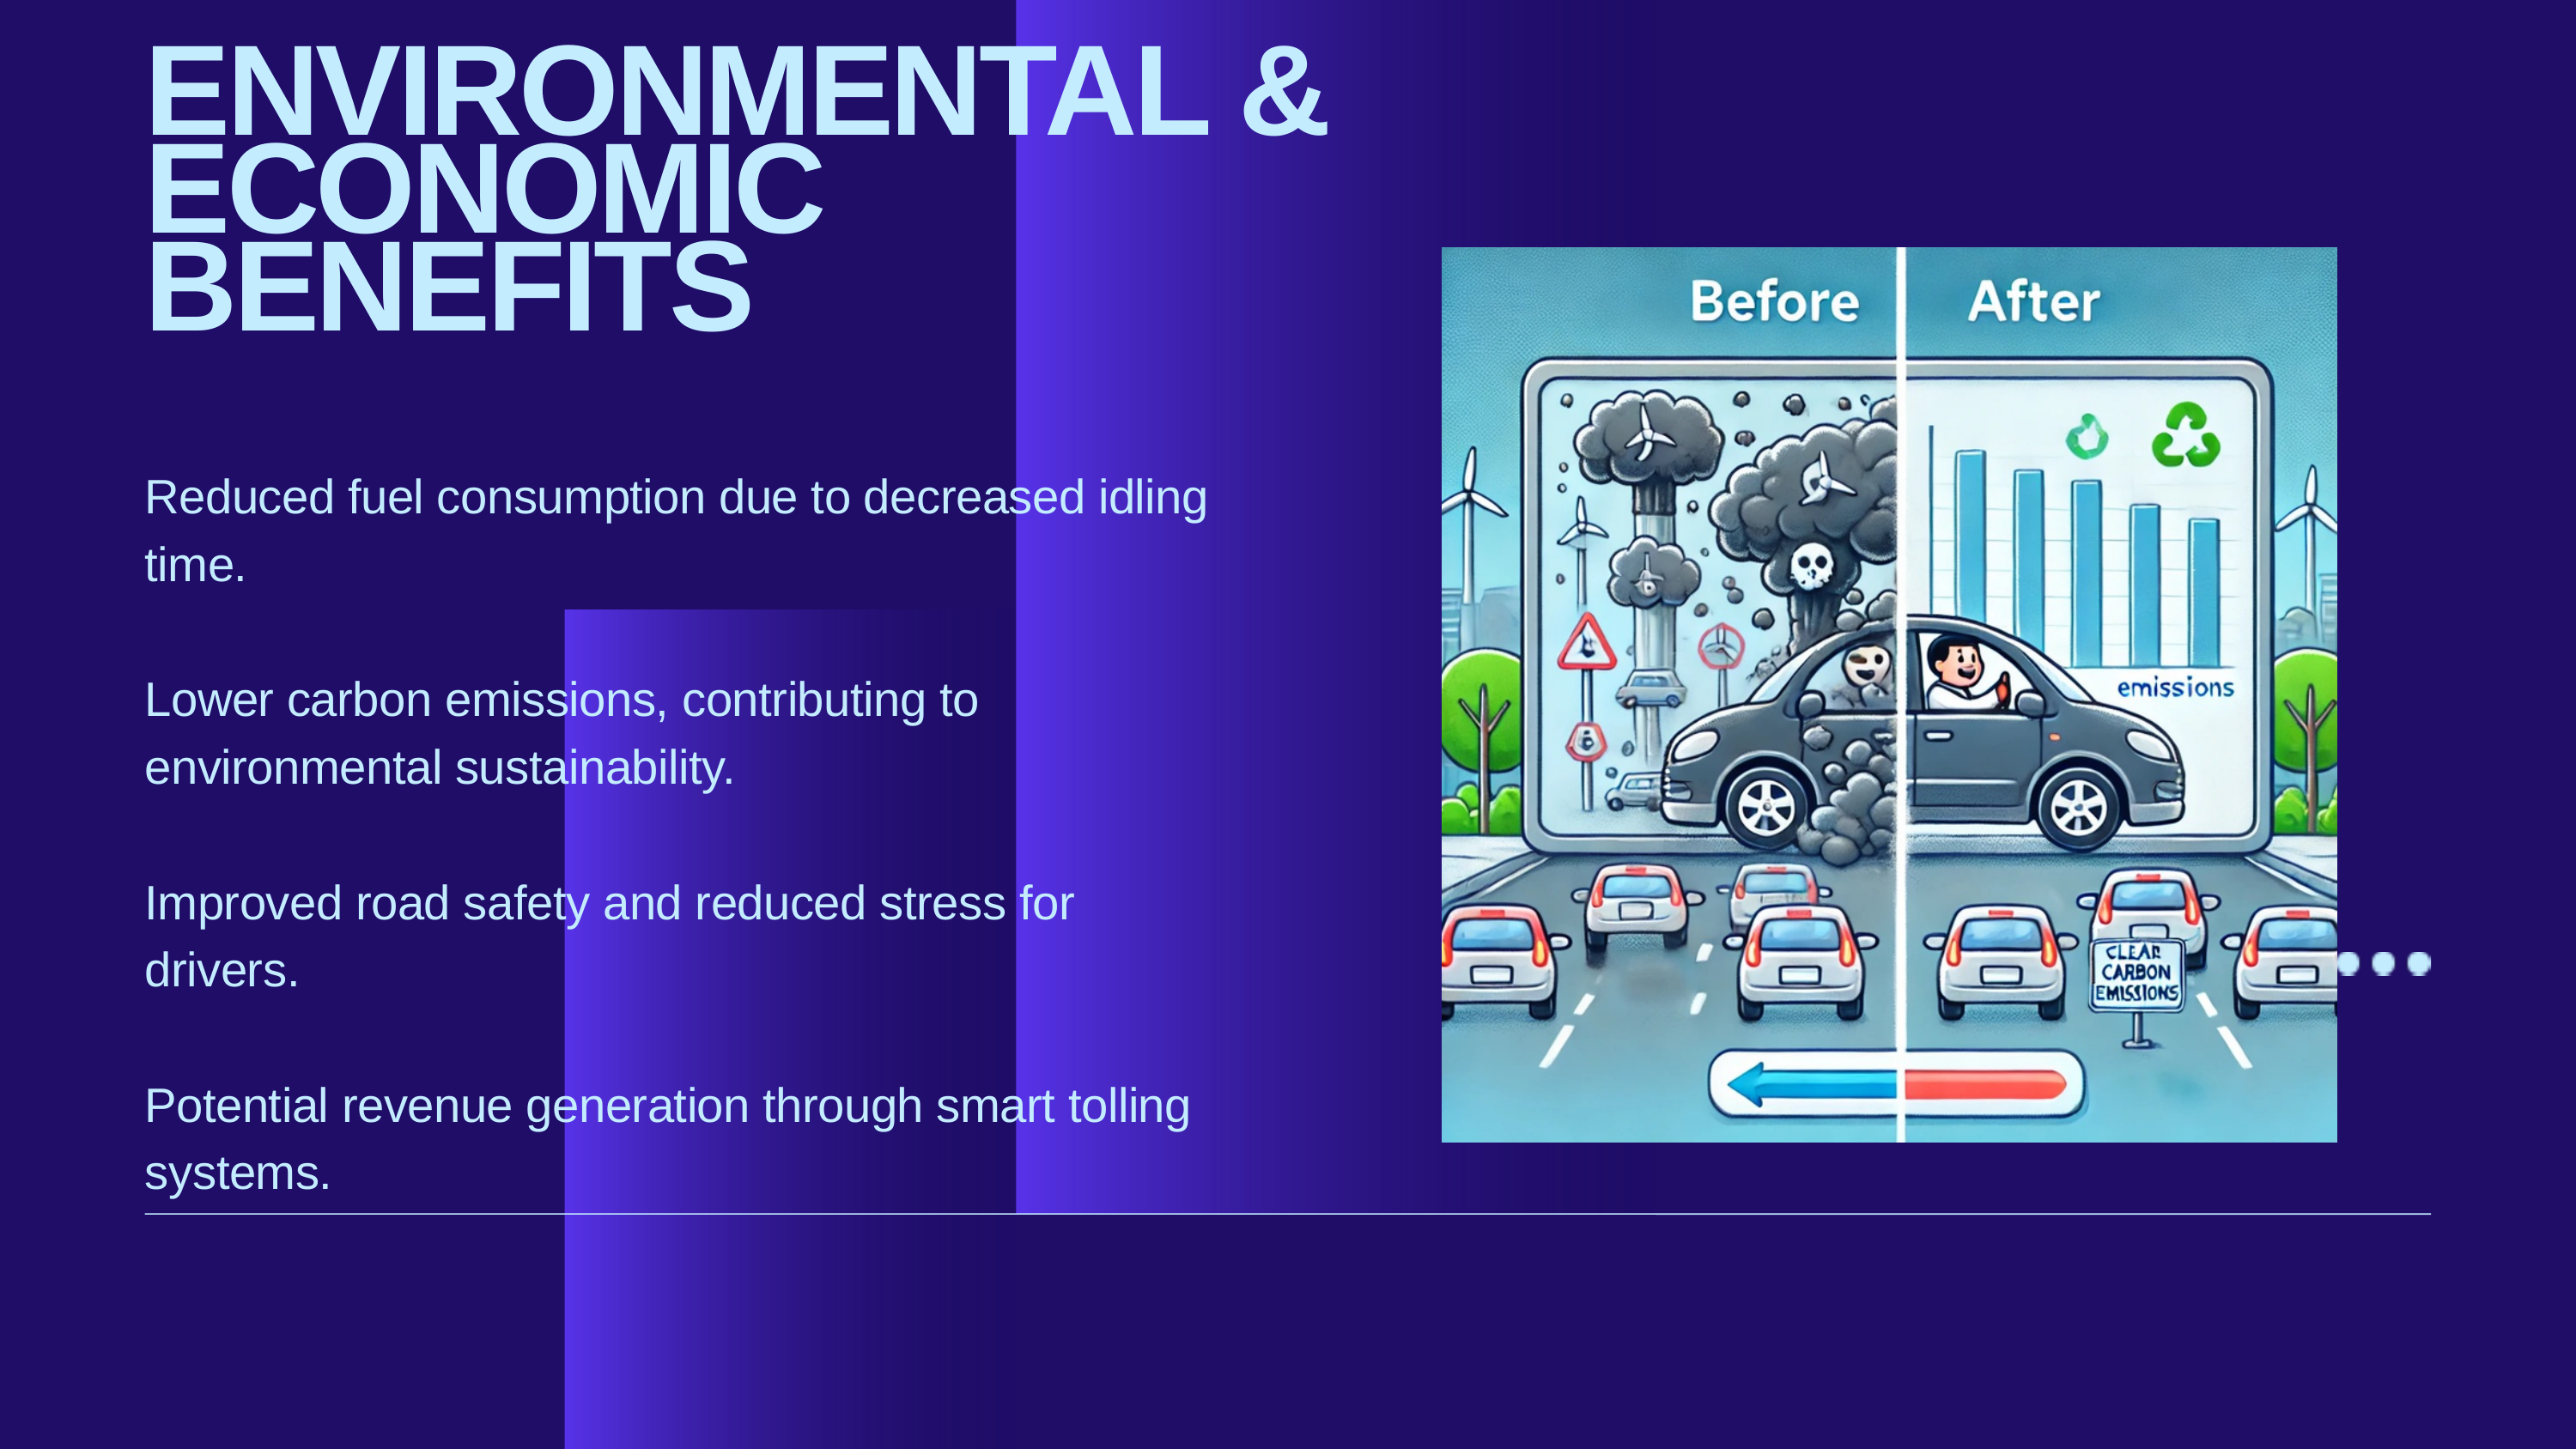

ENVIRONMENTAL & ECONOMIC BENEFITS

Reduced fuel consumption due to decreased idling time.

Lower carbon emissions, contributing to environmental sustainability.

Improved road safety and reduced stress for drivers.

Potential revenue generation through smart tolling systems.